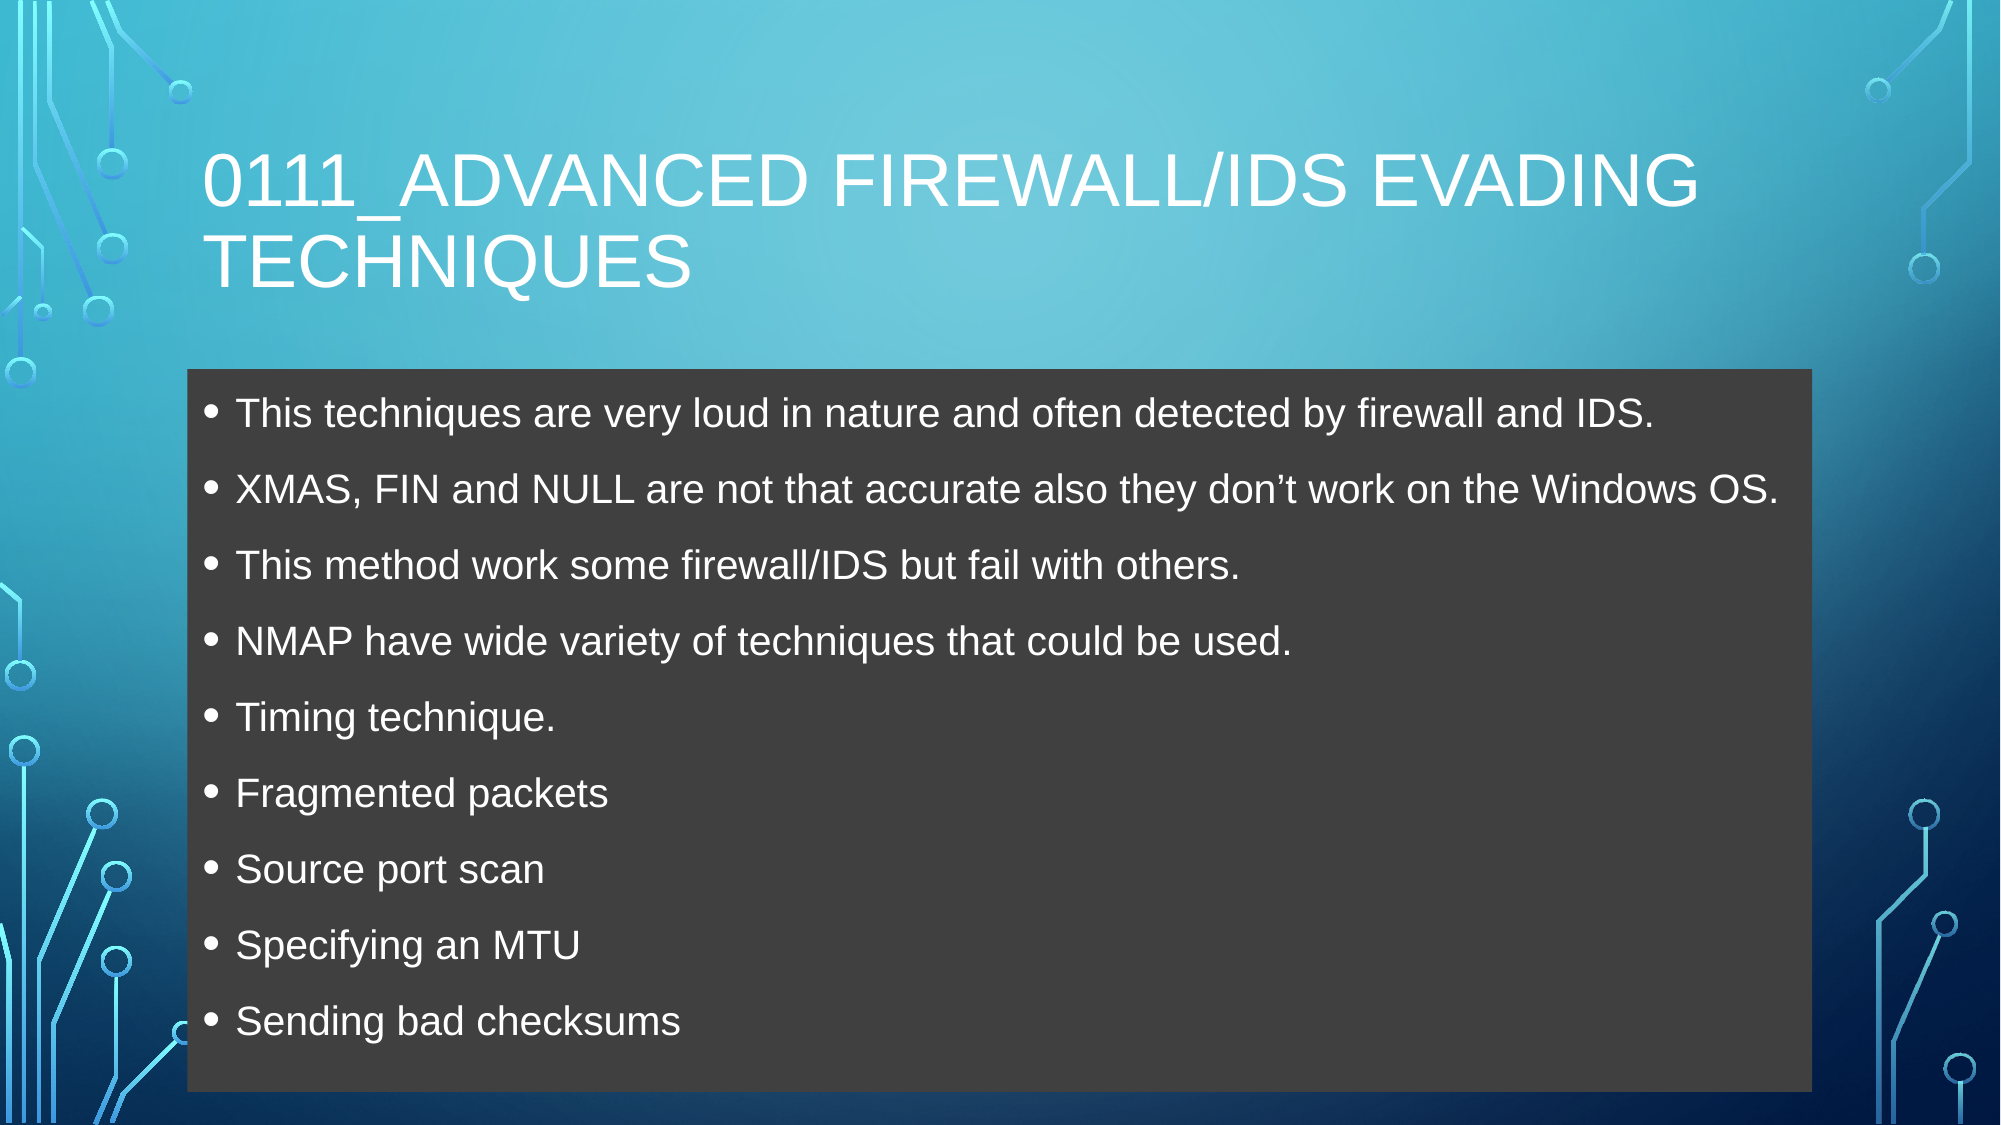

# 0111_Advanced firewall/IDS evading techniques
This techniques are very loud in nature and often detected by firewall and IDS.
XMAS, FIN and NULL are not that accurate also they don’t work on the Windows OS.
This method work some firewall/IDS but fail with others.
NMAP have wide variety of techniques that could be used.
Timing technique.
Fragmented packets
Source port scan
Specifying an MTU
Sending bad checksums